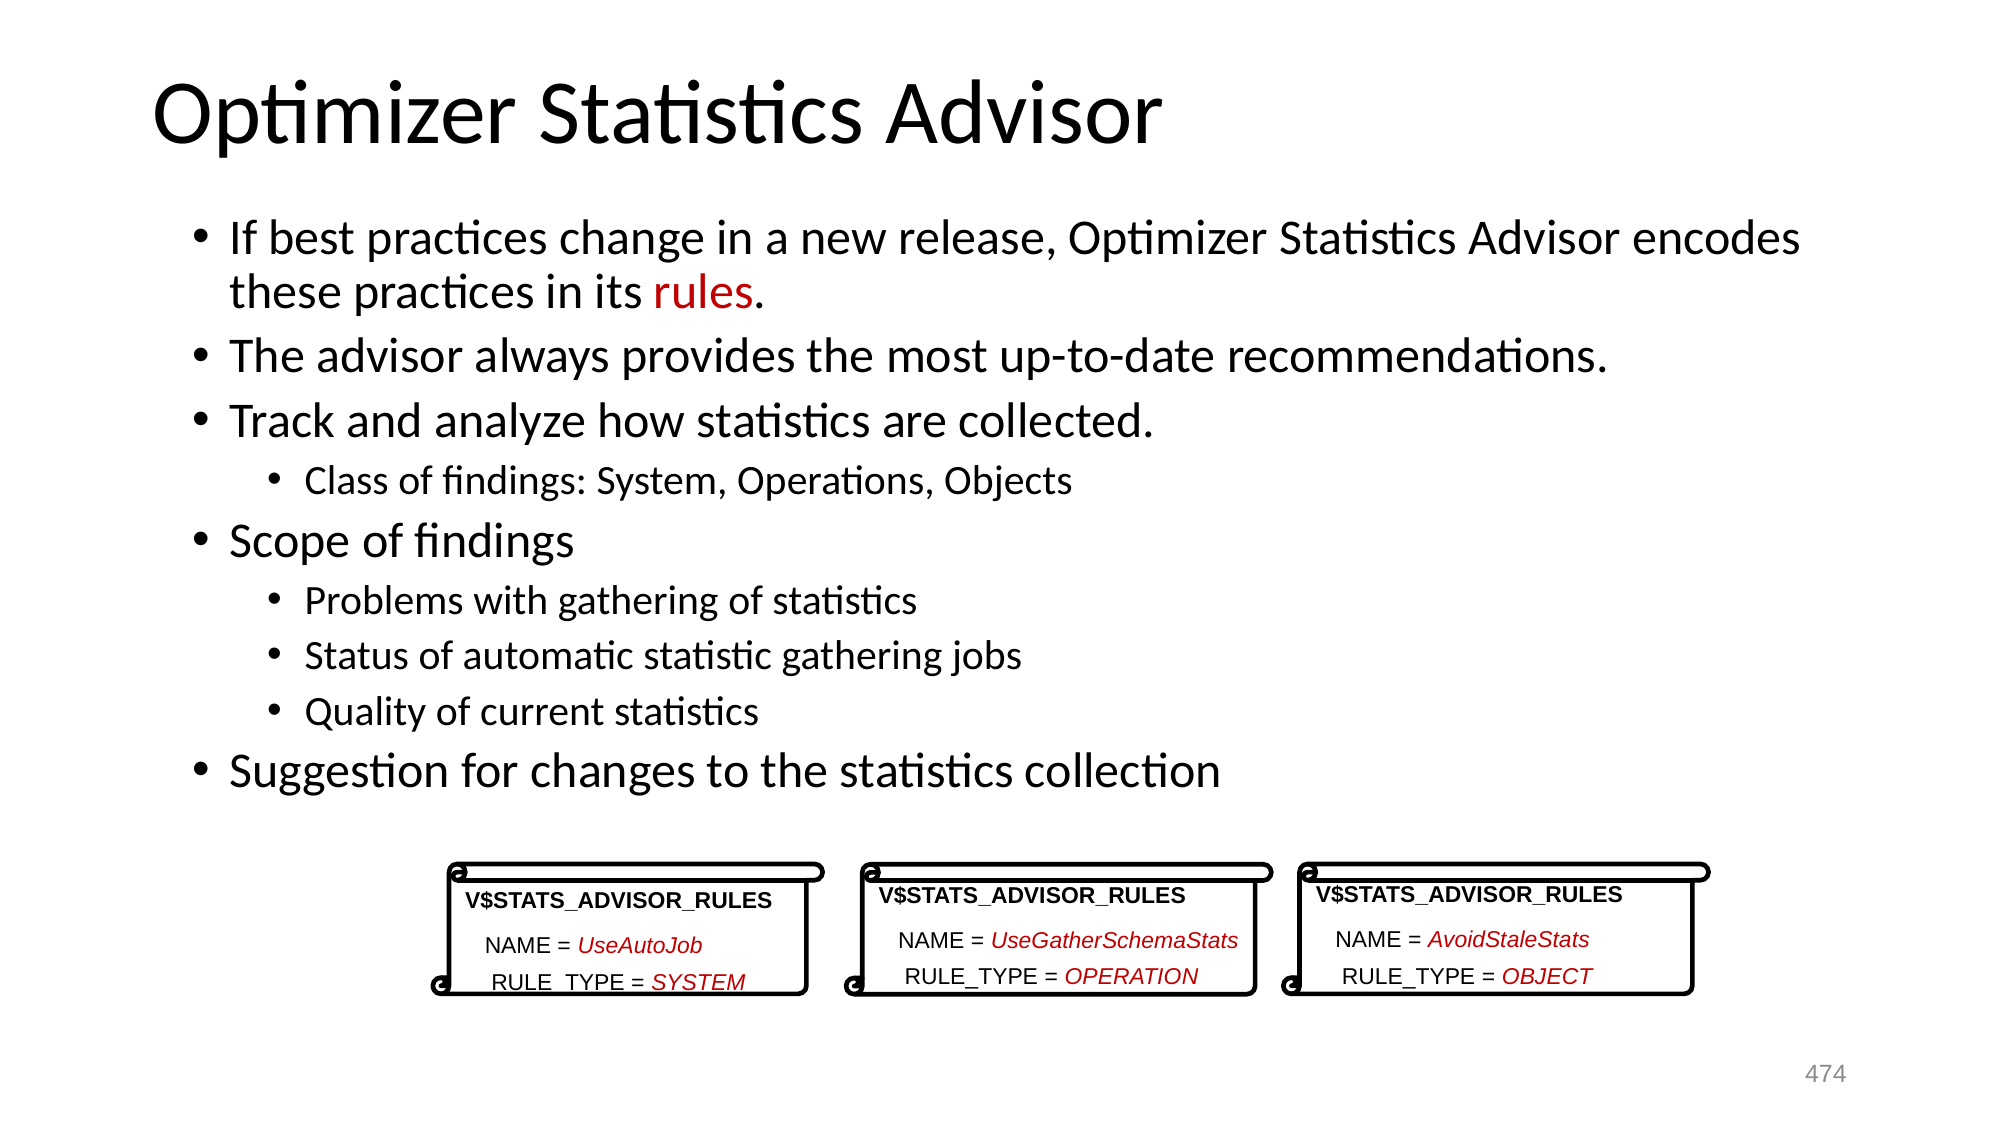

# Optimizer Statistics Advisor
If best practices change in a new release, Optimizer Statistics Advisor encodes these practices in its rules.
The advisor always provides the most up-to-date recommendations.
Track and analyze how statistics are collected.
Class of findings: System, Operations, Objects
Scope of findings
Problems with gathering of statistics
Status of automatic statistic gathering jobs
Quality of current statistics
Suggestion for changes to the statistics collection

V$STATS_ADVISOR_RULES
NAME = AvoidStaleStats
    RULE_TYPE = OBJECT
V$STATS_ADVISOR_RULES
NAME = UseGatherSchemaStats
    RULE_TYPE = OPERATION
V$STATS_ADVISOR_RULES
NAME = UseAutoJob
    RULE_TYPE = SYSTEM
474